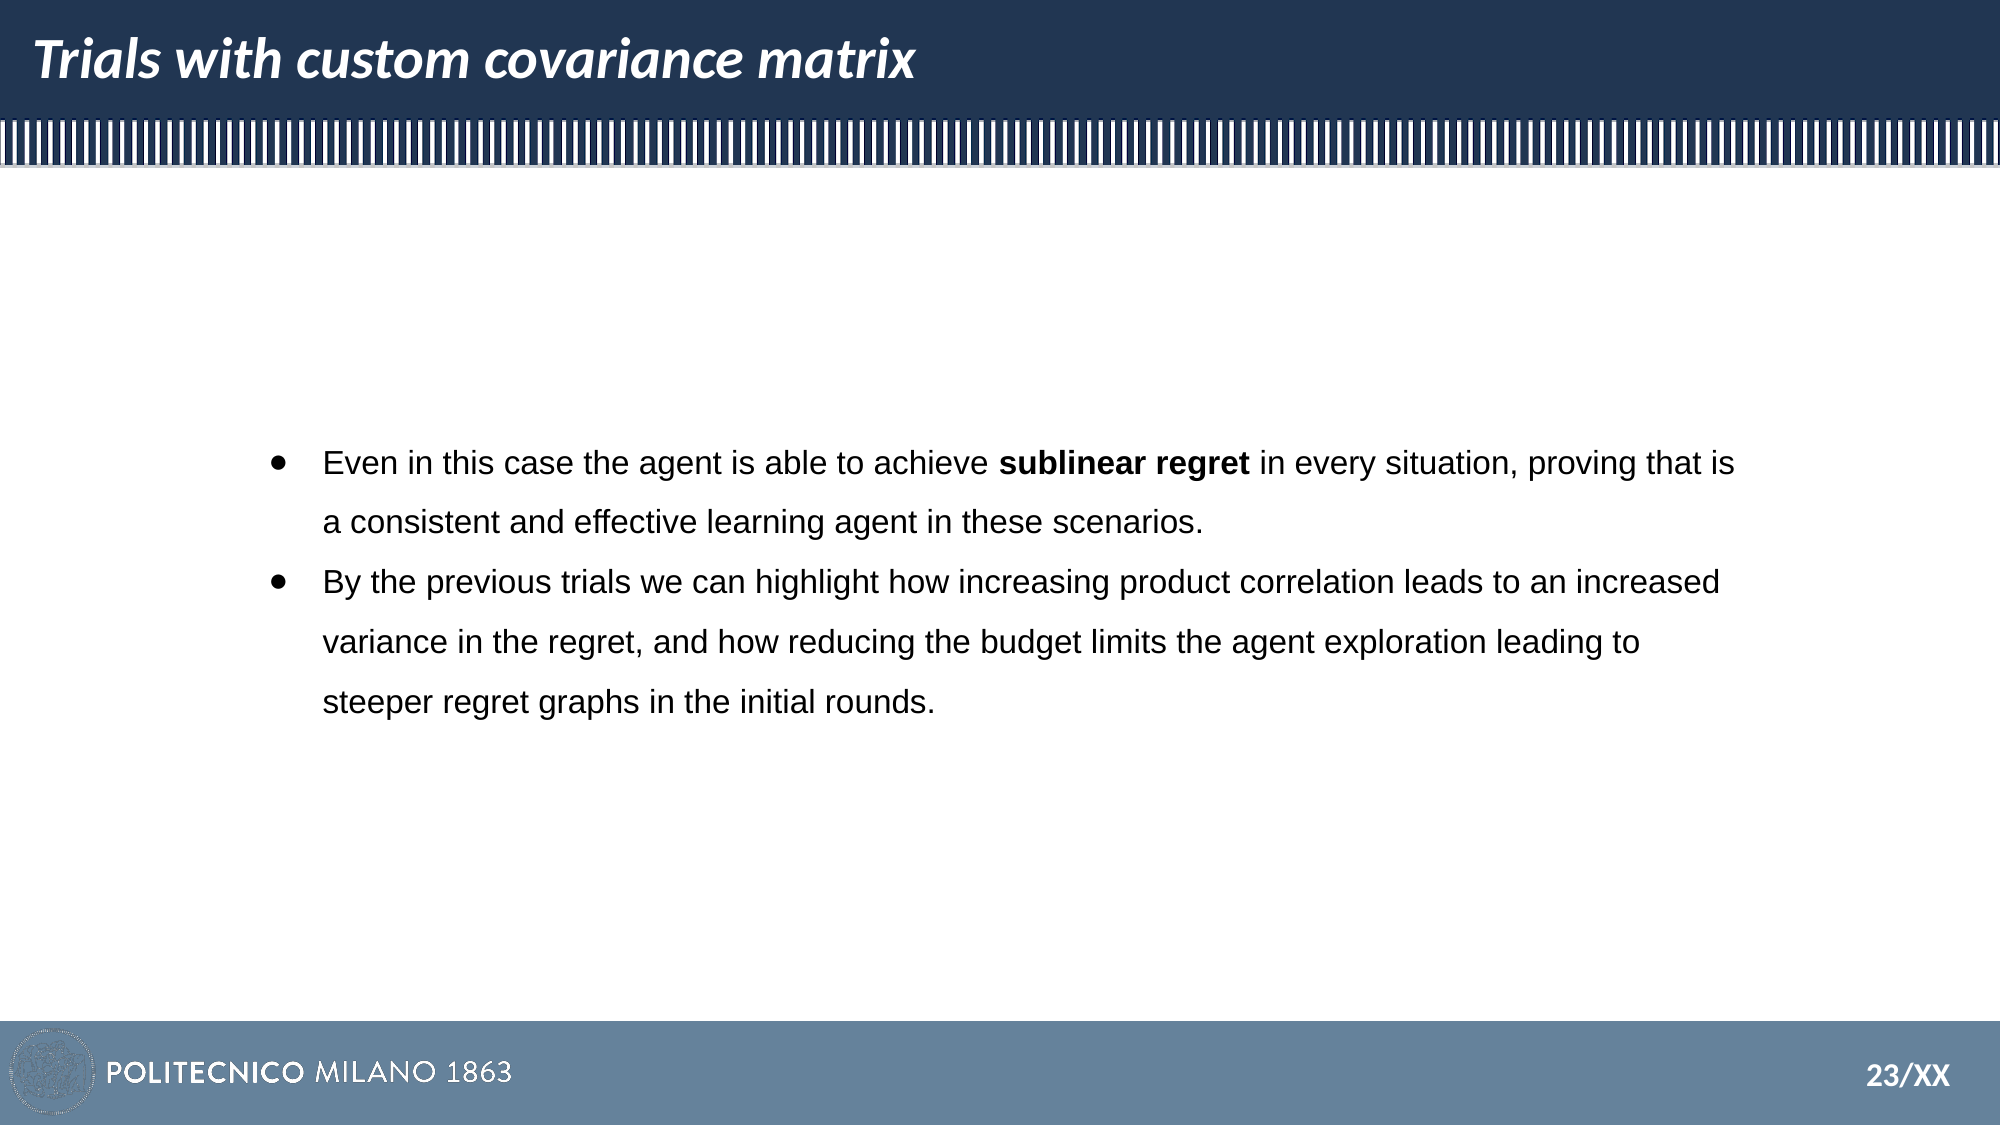

# Trials with custom covariance matrix
Even in this case the agent is able to achieve sublinear regret in every situation, proving that is a consistent and effective learning agent in these scenarios.
By the previous trials we can highlight how increasing product correlation leads to an increased variance in the regret, and how reducing the budget limits the agent exploration leading to steeper regret graphs in the initial rounds.
23/XX